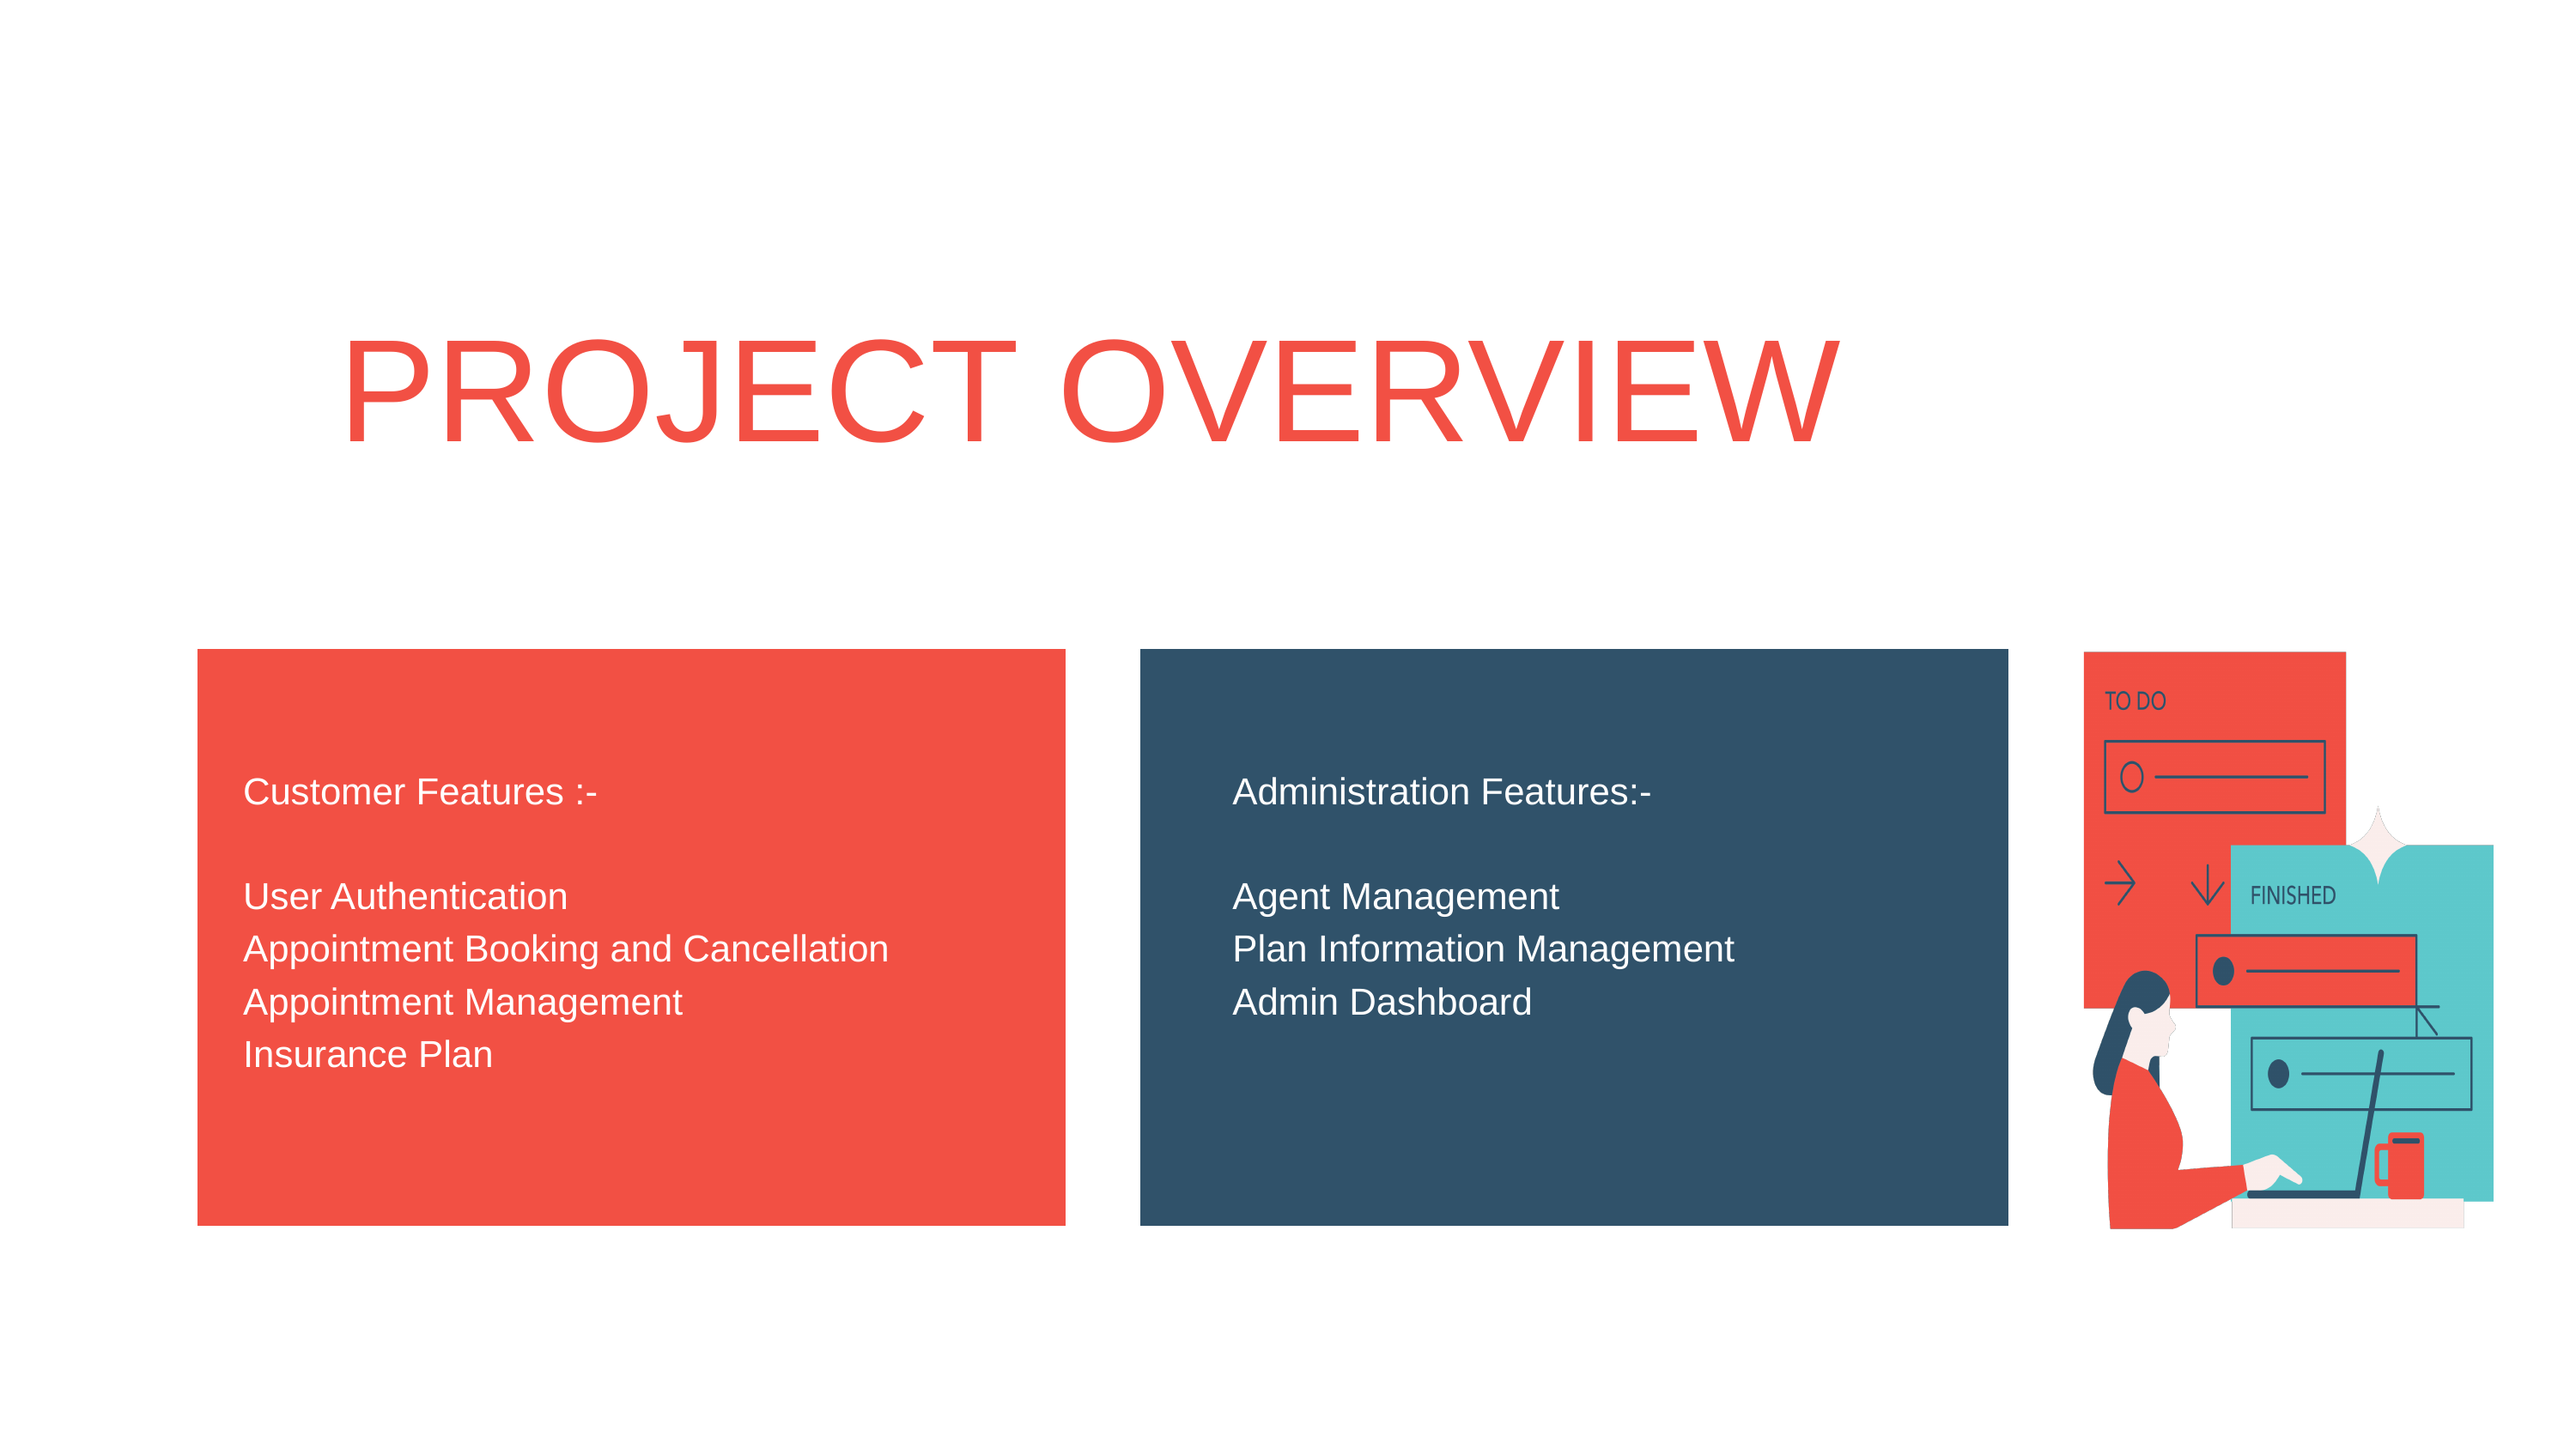

PROJECT OVERVIEW

Customer Features :-

User Authentication
Appointment Booking and Cancellation
Appointment Management
Insurance Plan
Administration Features:-

Agent Management
Plan Information Management
Admin Dashboard